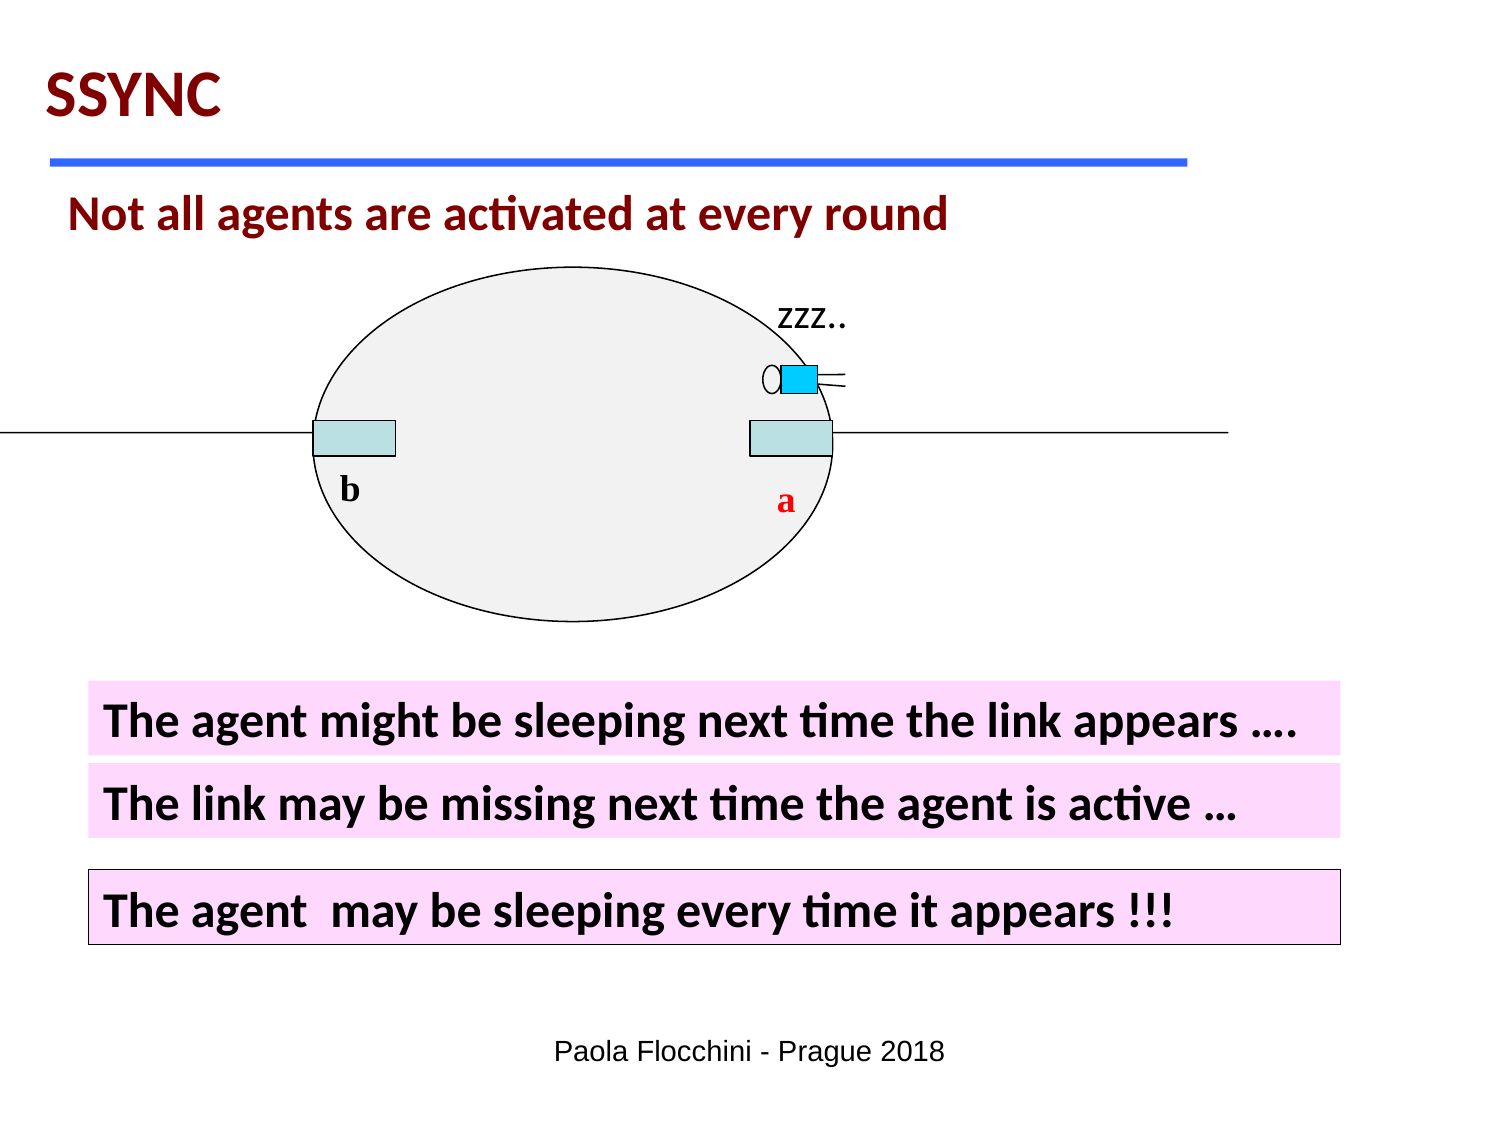

SSYNC

Not all agents are activated at every round

zzz..

b
a
The agent might be sleeping next time the link appears ….
The link may be missing next time the agent is active …
The agent  may be sleeping every time it appears !!!
Paola Flocchini - Prague 2018